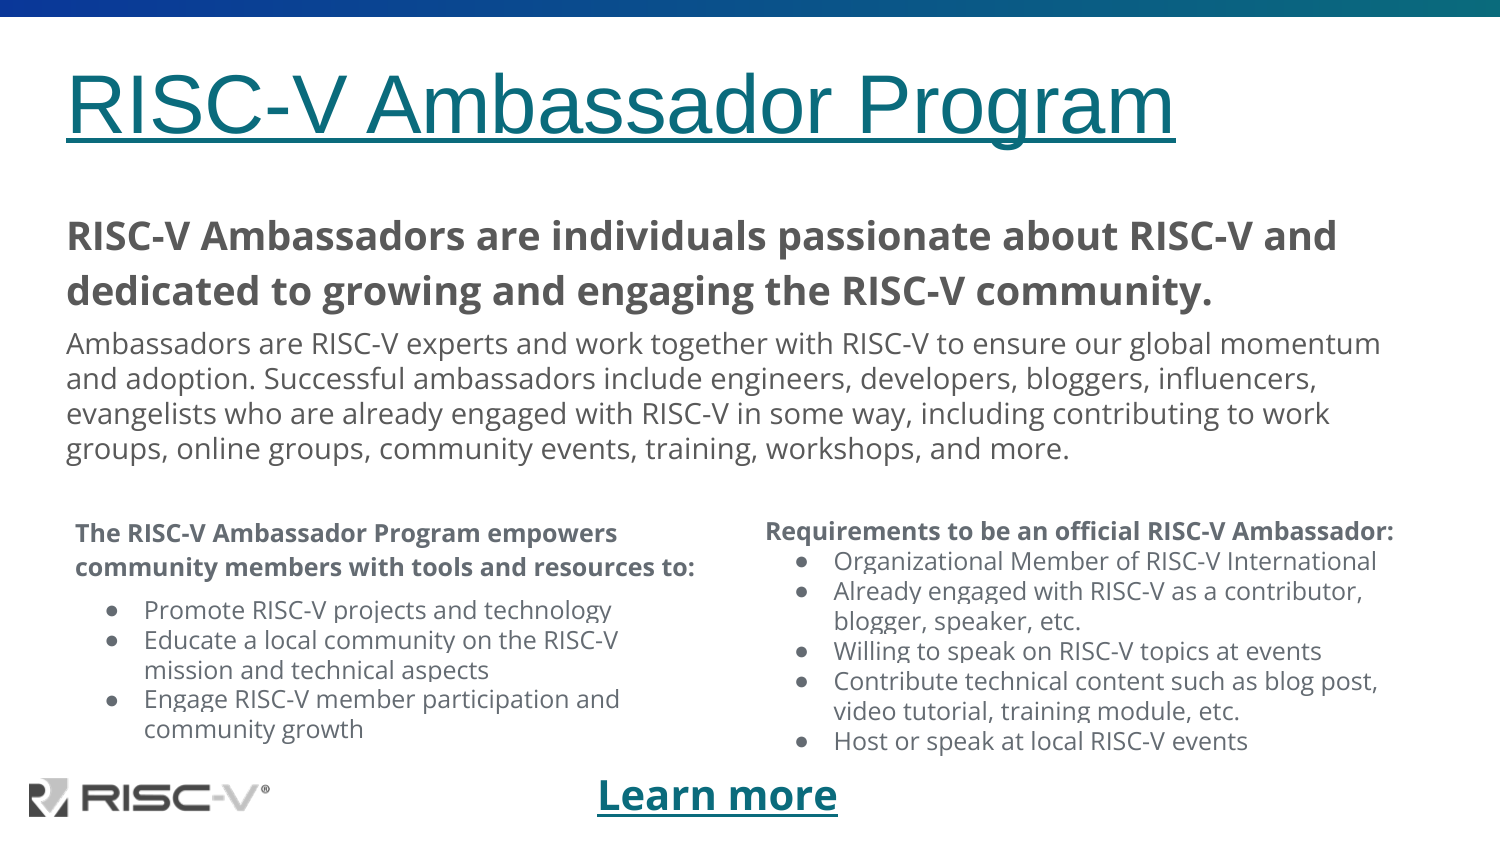

# RISC-V Ambassador Program
RISC-V Ambassadors are individuals passionate about RISC-V and dedicated to growing and engaging the RISC-V community.
Ambassadors are RISC-V experts and work together with RISC-V to ensure our global momentum and adoption. Successful ambassadors include engineers, developers, bloggers, influencers, evangelists who are already engaged with RISC-V in some way, including contributing to work groups, online groups, community events, training, workshops, and more.

Requirements to be an official RISC-V Ambassador:
Organizational Member of RISC-V International
Already engaged with RISC-V as a contributor, blogger, speaker, etc.
Willing to speak on RISC-V topics at events
Contribute technical content such as blog post, video tutorial, training module, etc.
Host or speak at local RISC-V events
The RISC-V Ambassador Program empowers community members with tools and resources to:
Promote RISC-V projects and technology
Educate a local community on the RISC-V mission and technical aspects
Engage RISC-V member participation and community growth
Learn more